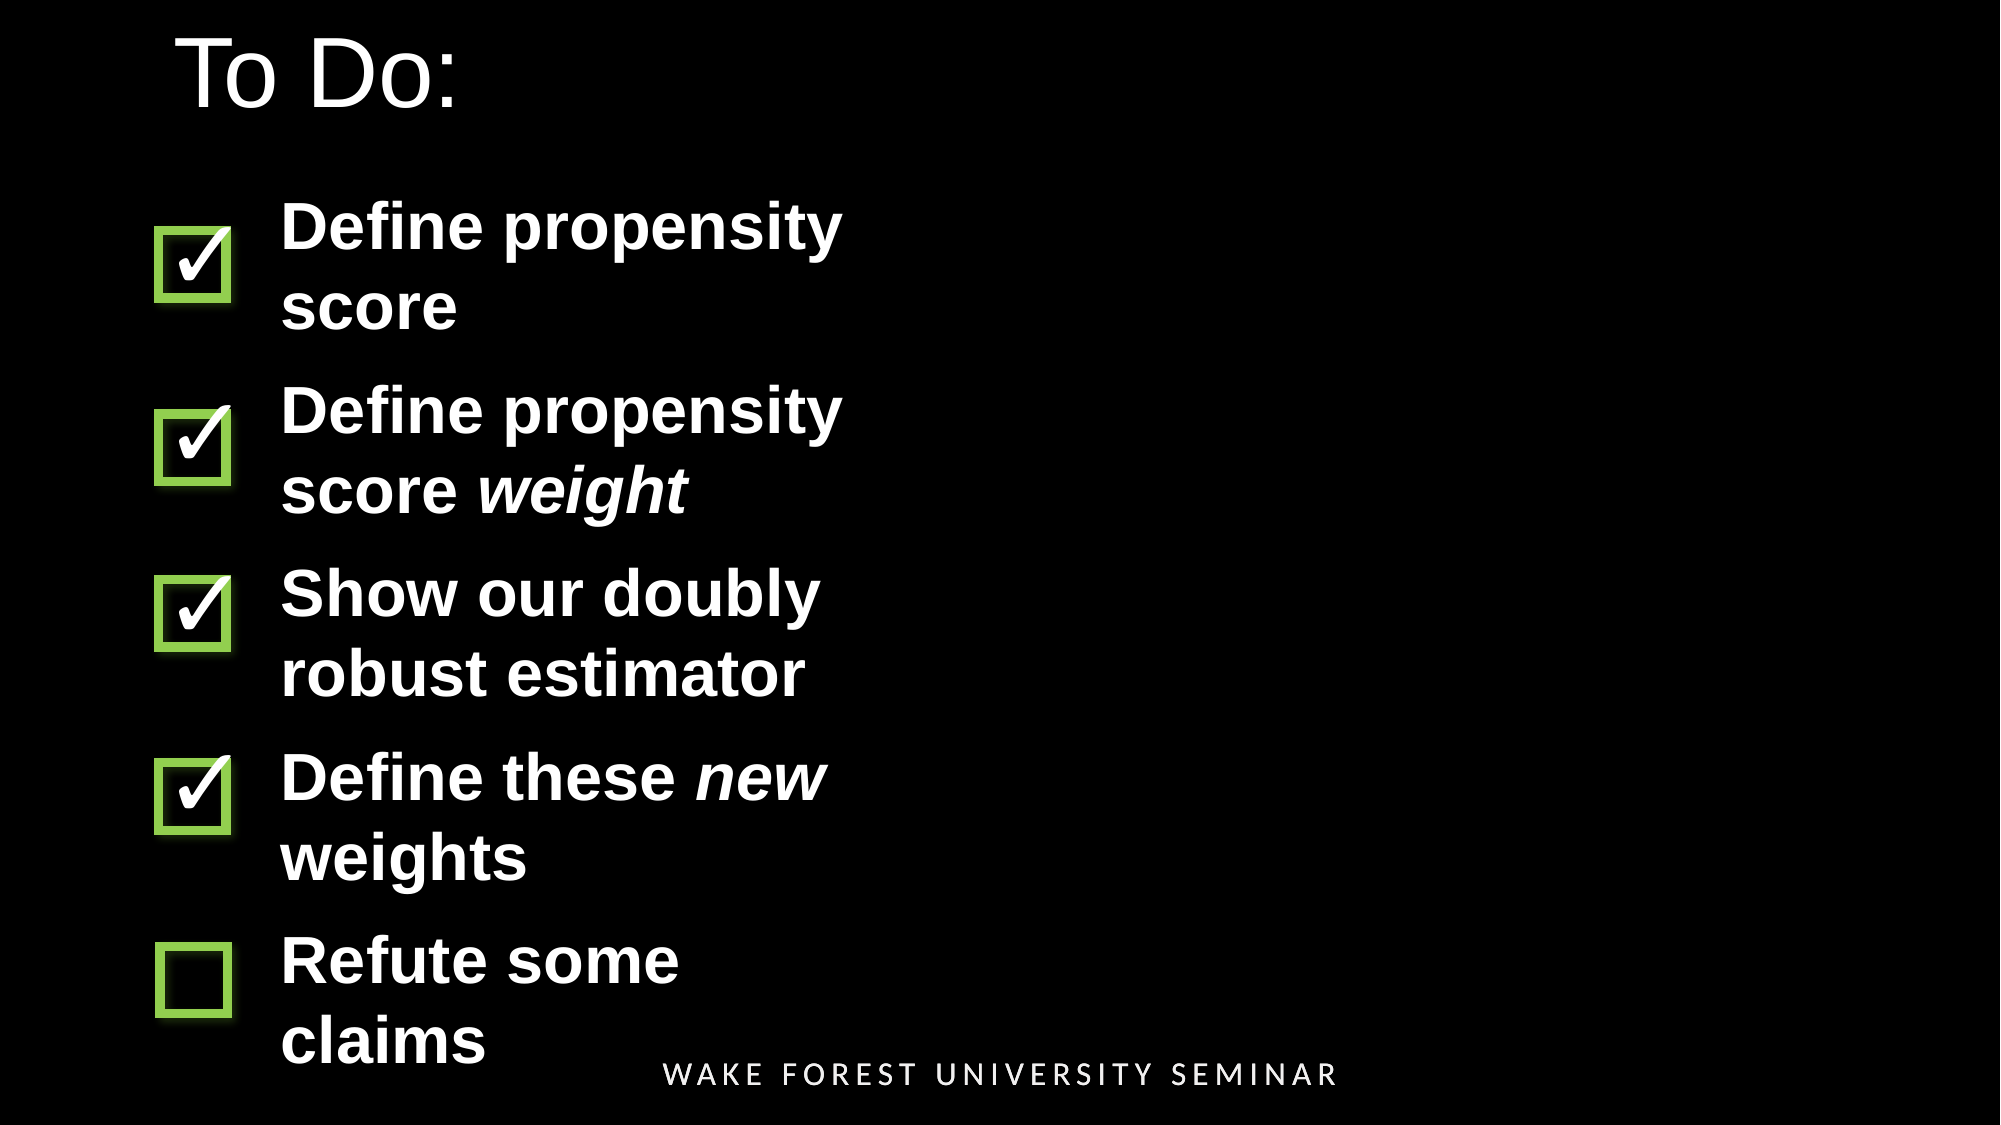

To Do:
Define propensity score
✓

Define propensity score weight
✓

✓
Show our doubly robust estimator

✓
Define these new weights

Refute some
claims

Wake Forest University Seminar